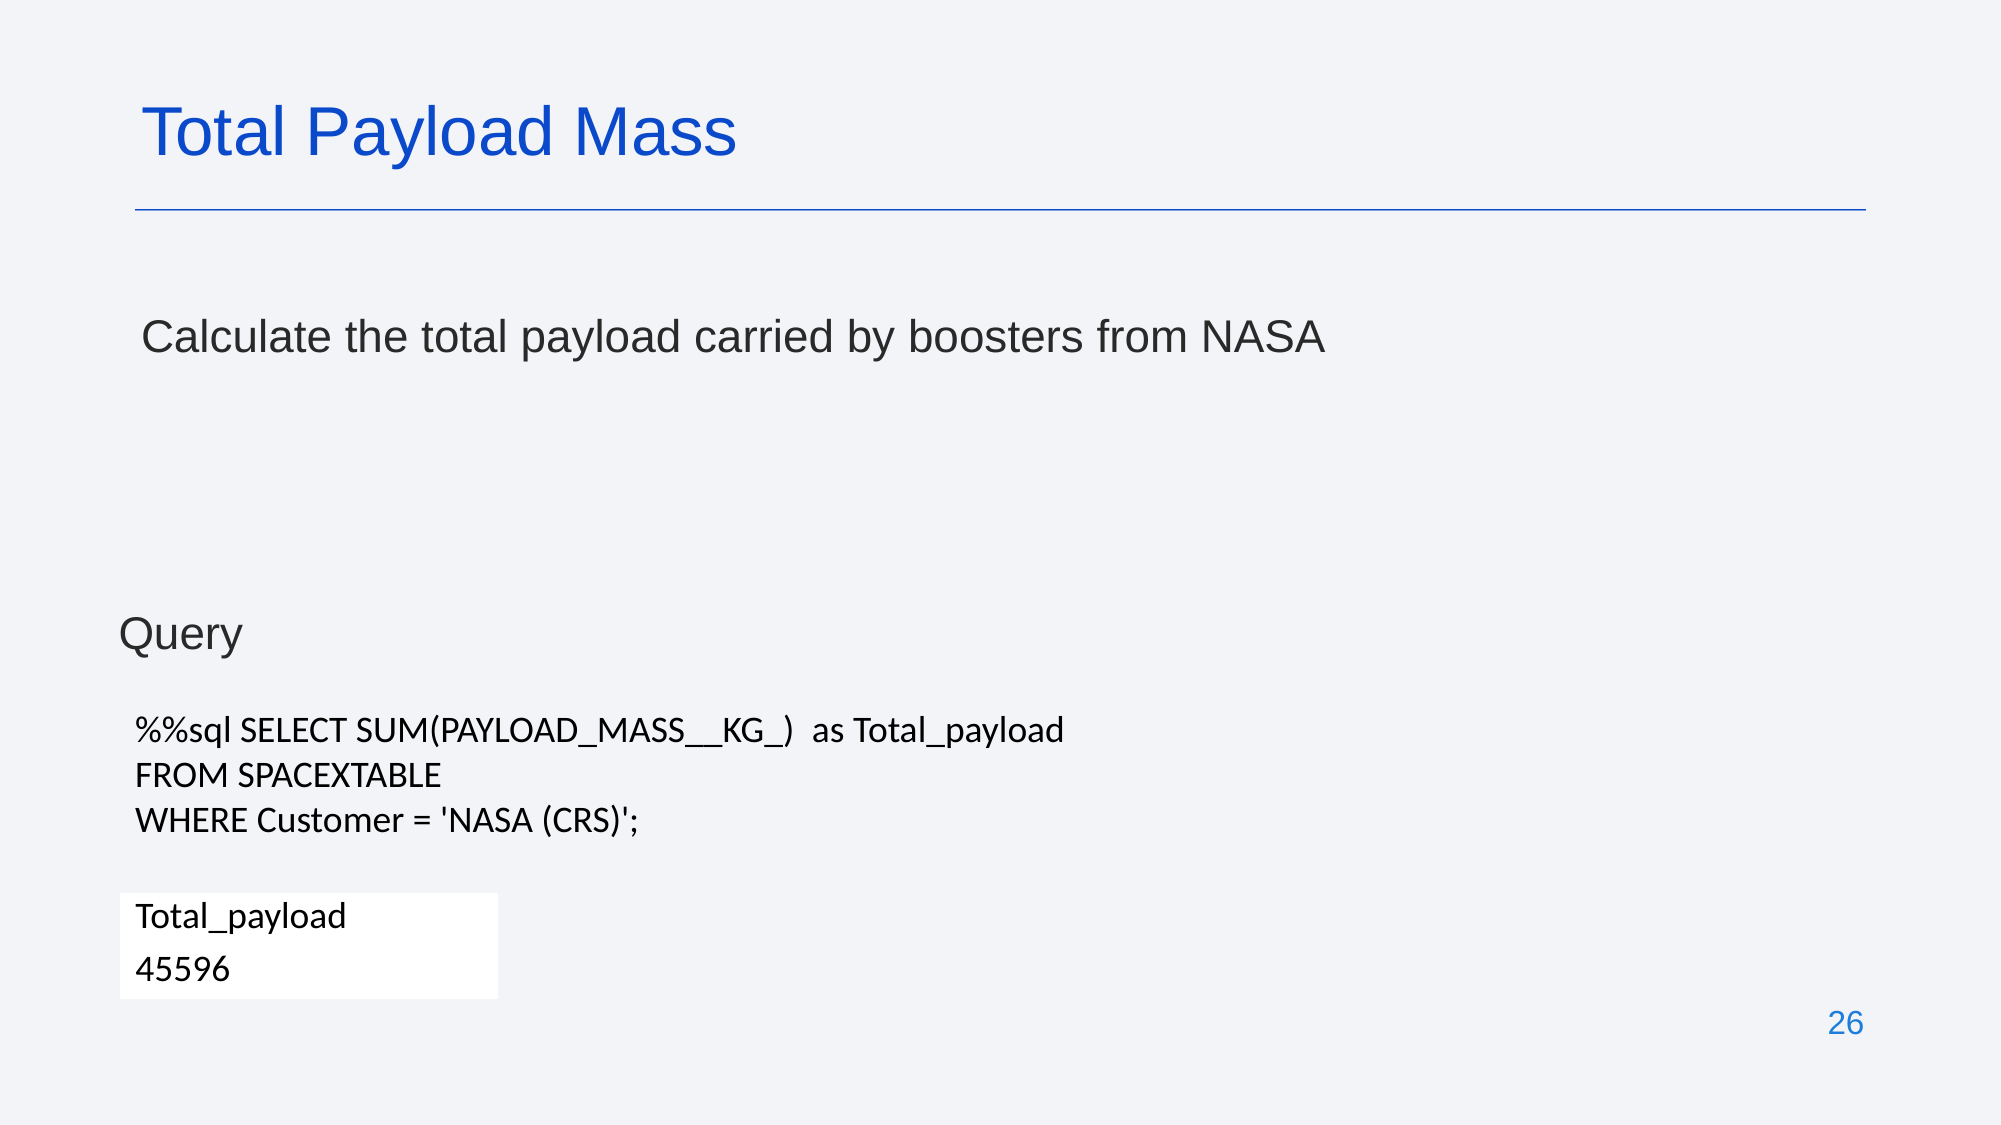

Total Payload Mass
Calculate the total payload carried by boosters from NASA
Query
%%sql SELECT SUM(PAYLOAD_MASS__KG_)  as Total_payload
FROM SPACEXTABLE
WHERE Customer = 'NASA (CRS)';
| Total\_payload |
| --- |
| 45596 |
26